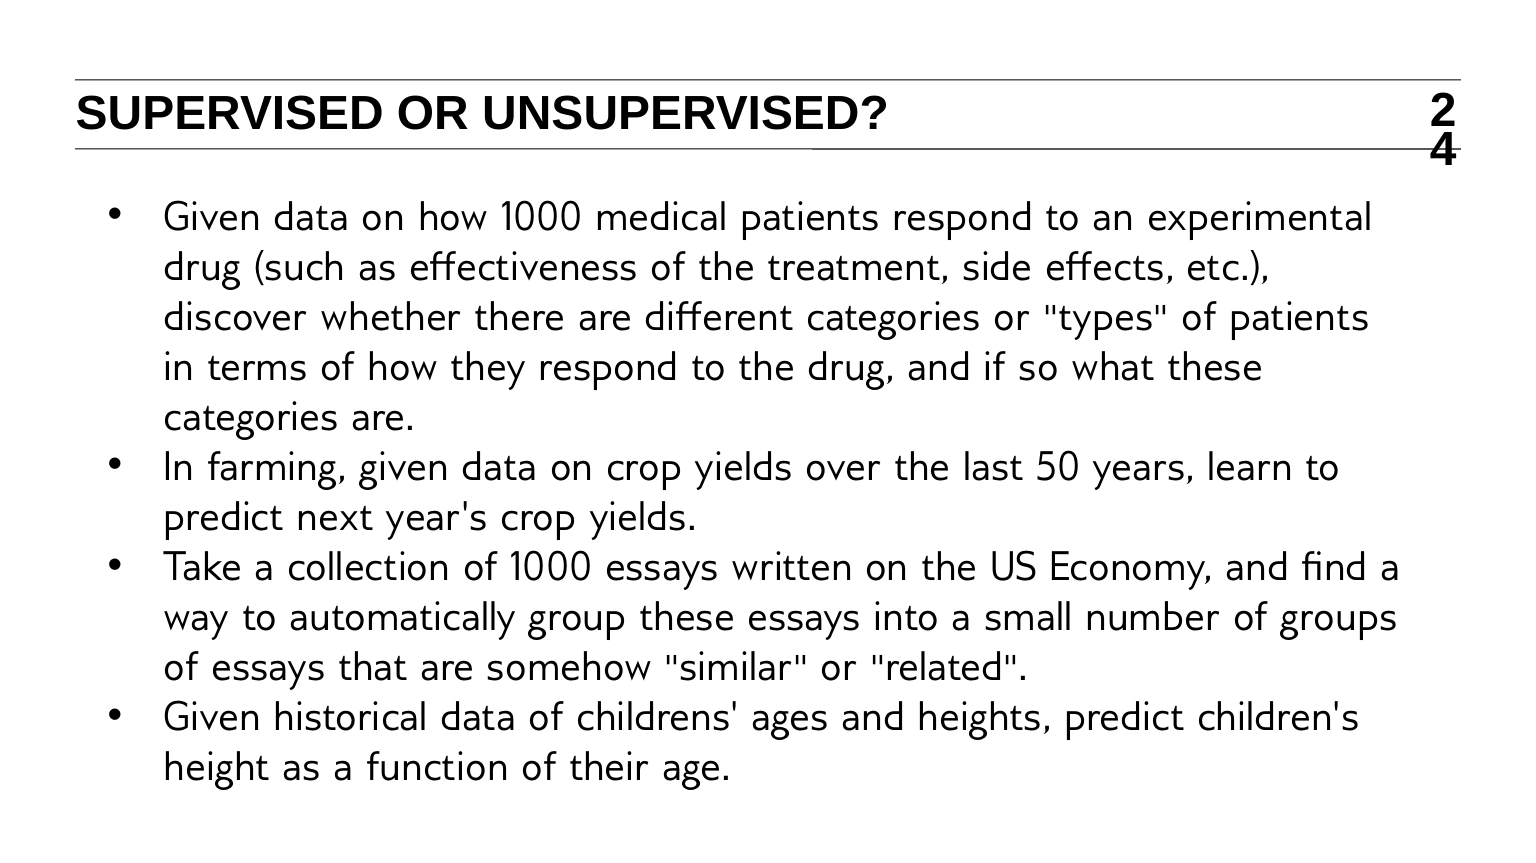

Given data on how 1000 medical patients respond to an experimental drug (such as effectiveness of the treatment, side effects, etc.), discover whether there are different categories or "types" of patients in terms of how they respond to the drug, and if so what these categories are.
In farming, given data on crop yields over the last 50 years, learn to predict next year's crop yields.
Take a collection of 1000 essays written on the US Economy, and find a way to automatically group these essays into a small number of groups of essays that are somehow "similar" or "related".
Given historical data of childrens' ages and heights, predict children's height as a function of their age.
Supervised or unsupervised?
24
Given data on how 1000 medical patients respond to an experimental drug (such as effectiveness of the treatment, side effects, etc.), discover whether there are different categories or "types" of patients in terms of how they respond to the drug, and if so what these categories are.
In farming, given data on crop yields over the last 50 years, learn to predict next year's crop yields.
Take a collection of 1000 essays written on the US Economy, and find a way to automatically group these essays into a small number of groups of essays that are somehow "similar" or "related".
Given historical data of childrens' ages and heights, predict children's height as a function of their age.